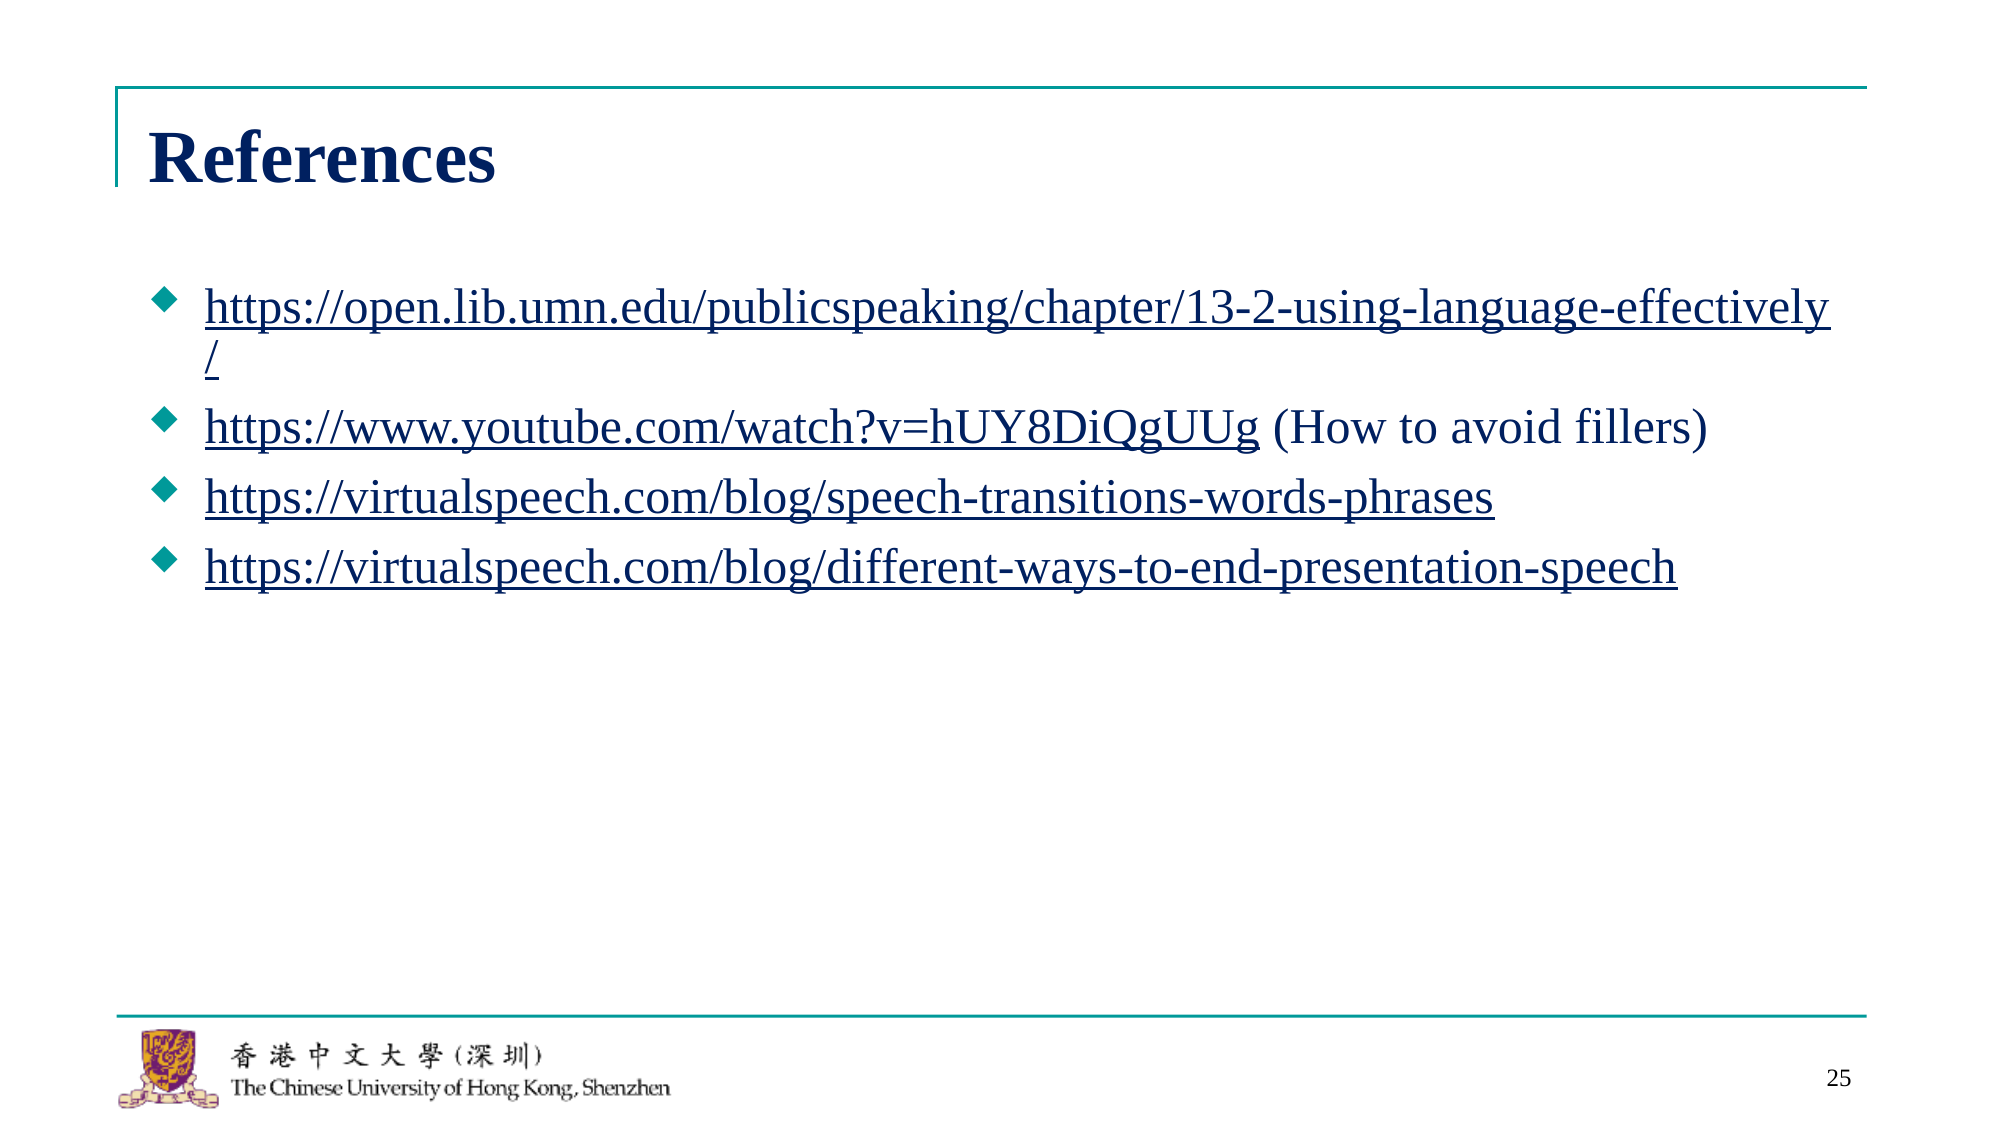

# References
https://open.lib.umn.edu/publicspeaking/chapter/13-2-using-language-effectively/
https://www.youtube.com/watch?v=hUY8DiQgUUg (How to avoid fillers)
https://virtualspeech.com/blog/speech-transitions-words-phrases
https://virtualspeech.com/blog/different-ways-to-end-presentation-speech

25